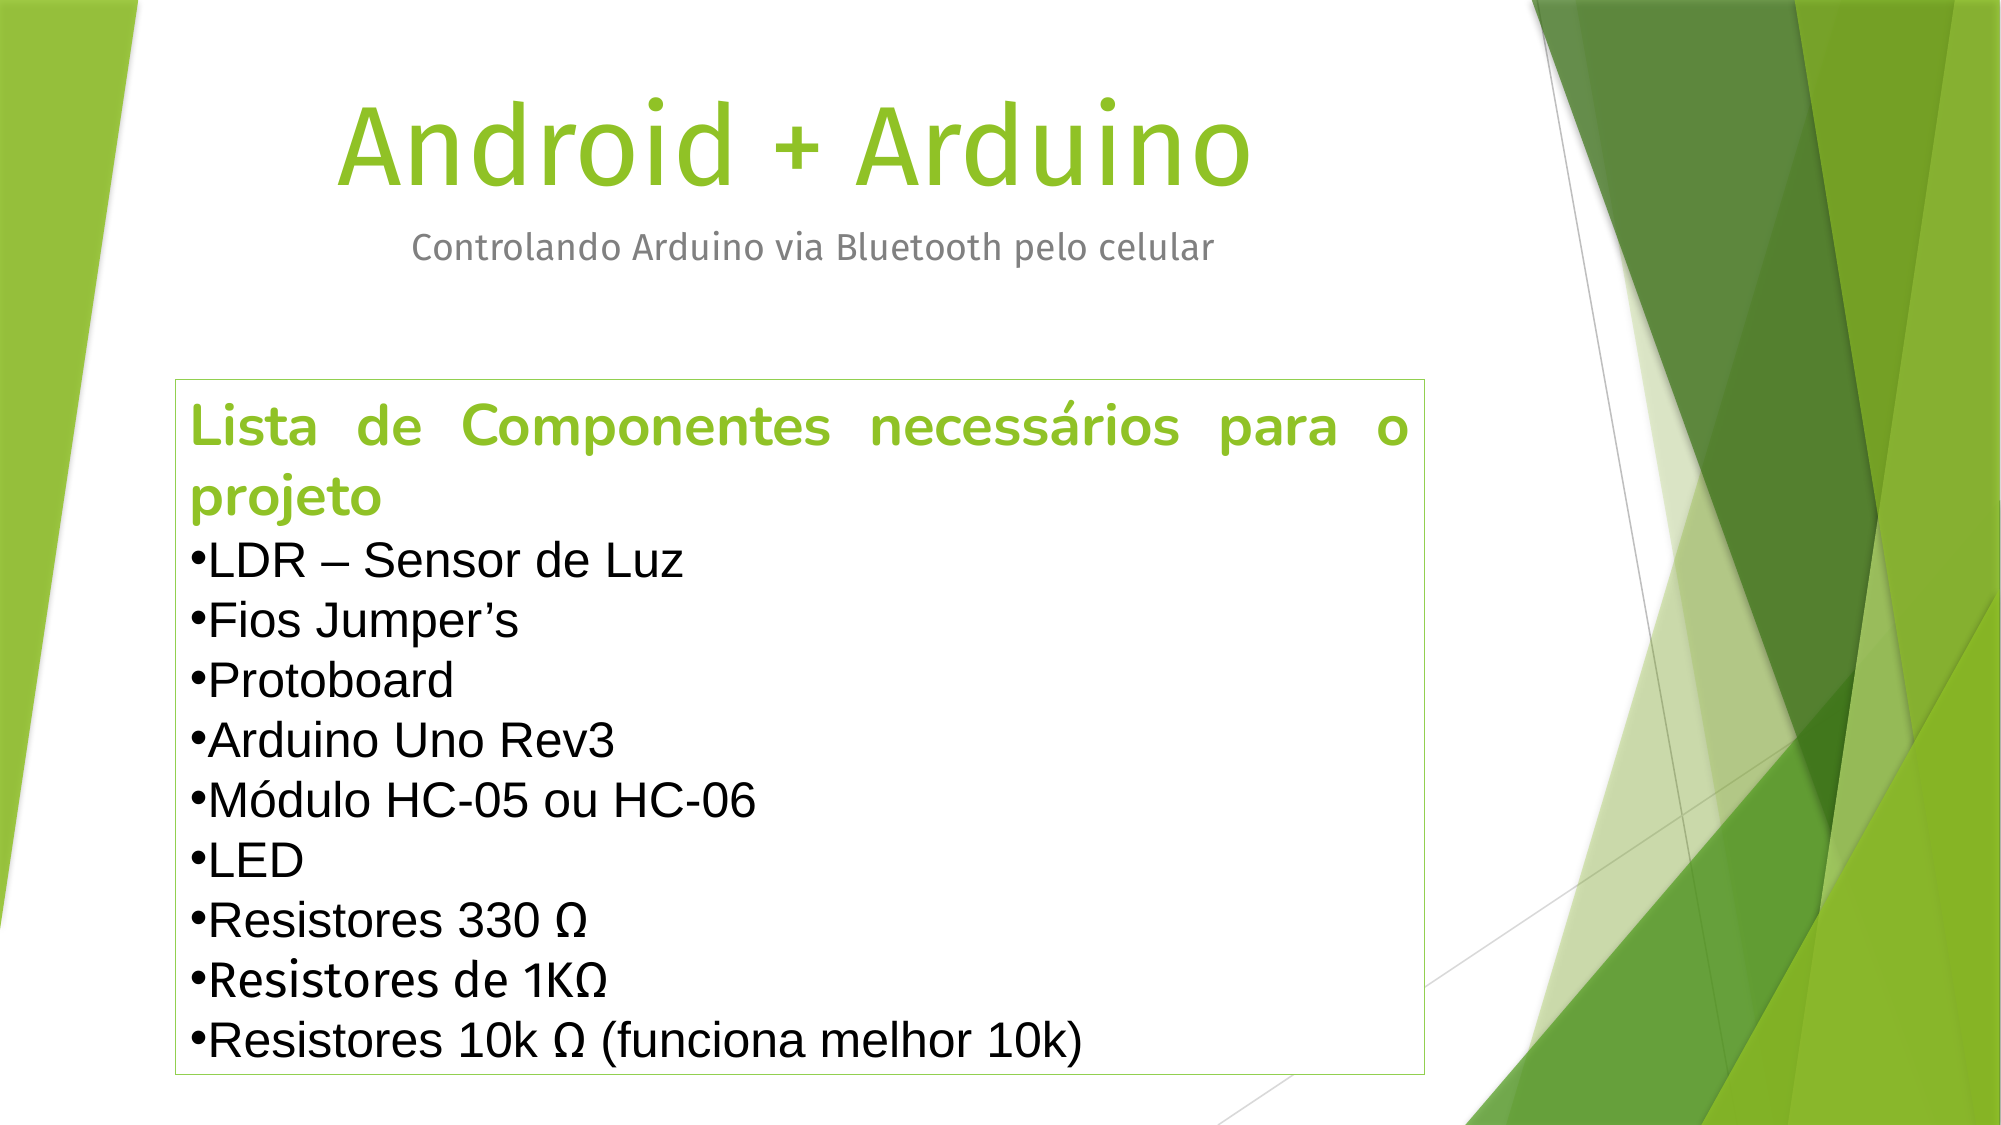

# Android + Arduino
Controlando Arduino via Bluetooth pelo celular
Lista de Componentes necessários para o projeto
LDR – Sensor de Luz
Fios Jumper’s
Protoboard
Arduino Uno Rev3
Módulo HC-05 ou HC-06
LED
Resistores 330 Ω
Resistores de 1KΩ
Resistores 10k Ω (funciona melhor 10k)